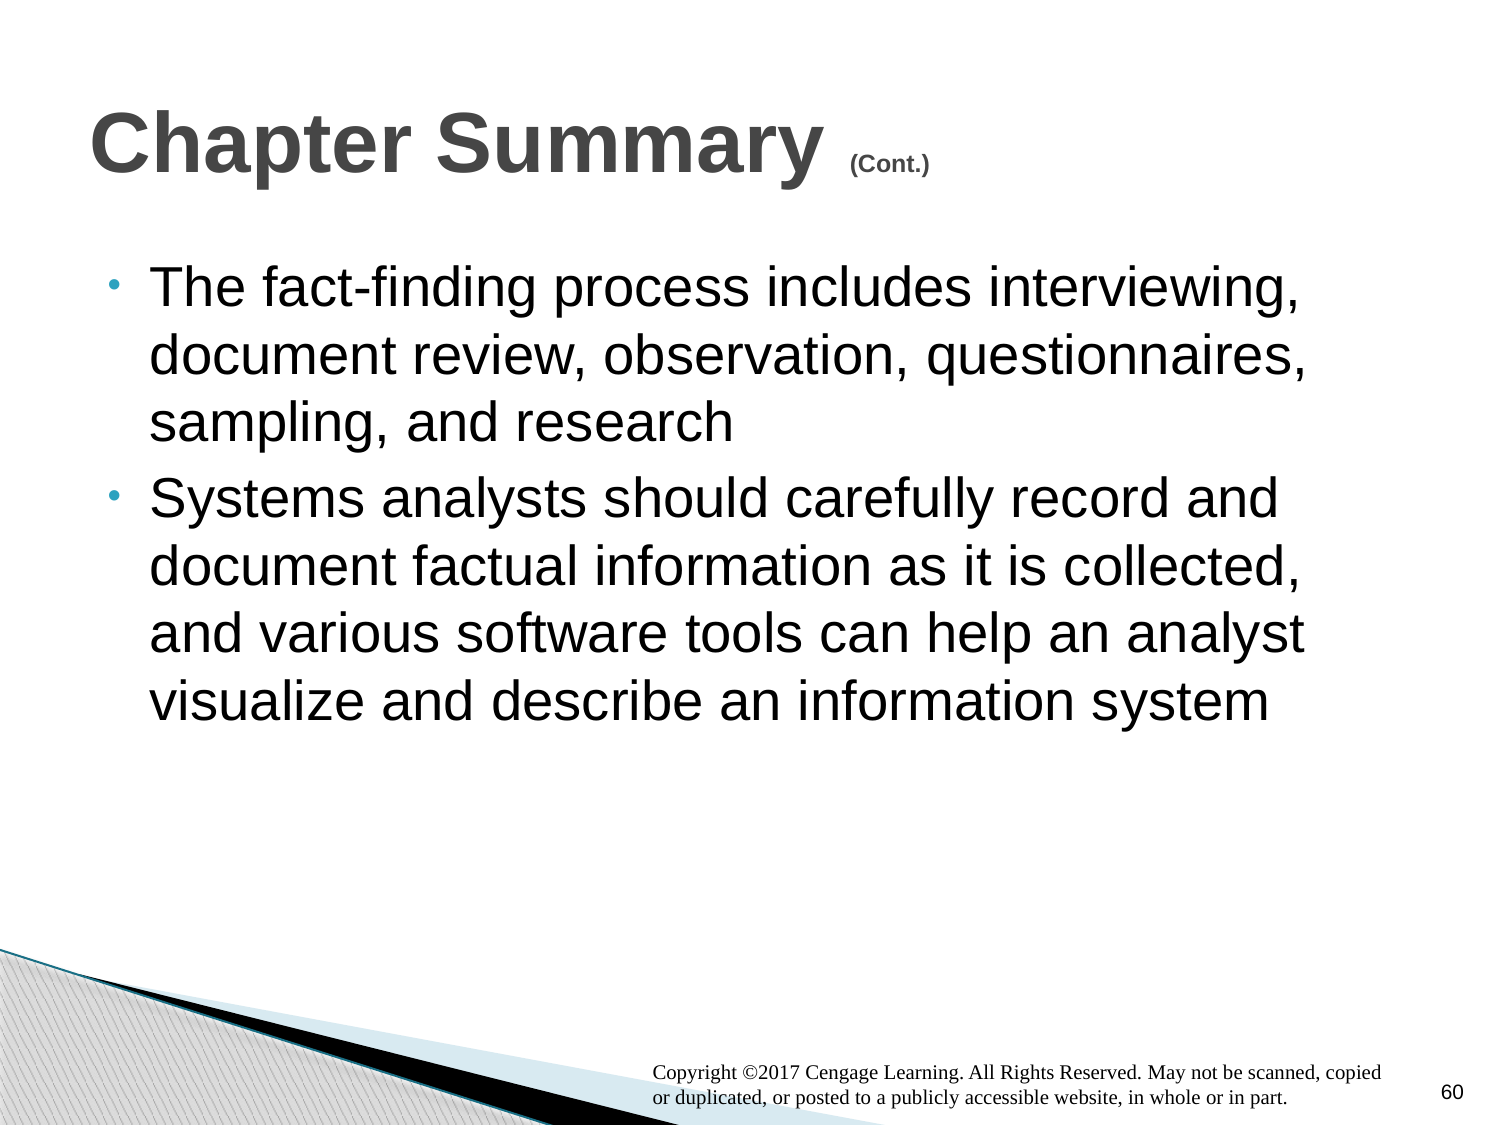

# Chapter Summary (Cont.)
The fact-finding process includes interviewing, document review, observation, questionnaires, sampling, and research
Systems analysts should carefully record and document factual information as it is collected, and various software tools can help an analyst visualize and describe an information system
Copyright ©2017 Cengage Learning. All Rights Reserved. May not be scanned, copied or duplicated, or posted to a publicly accessible website, in whole or in part.
60